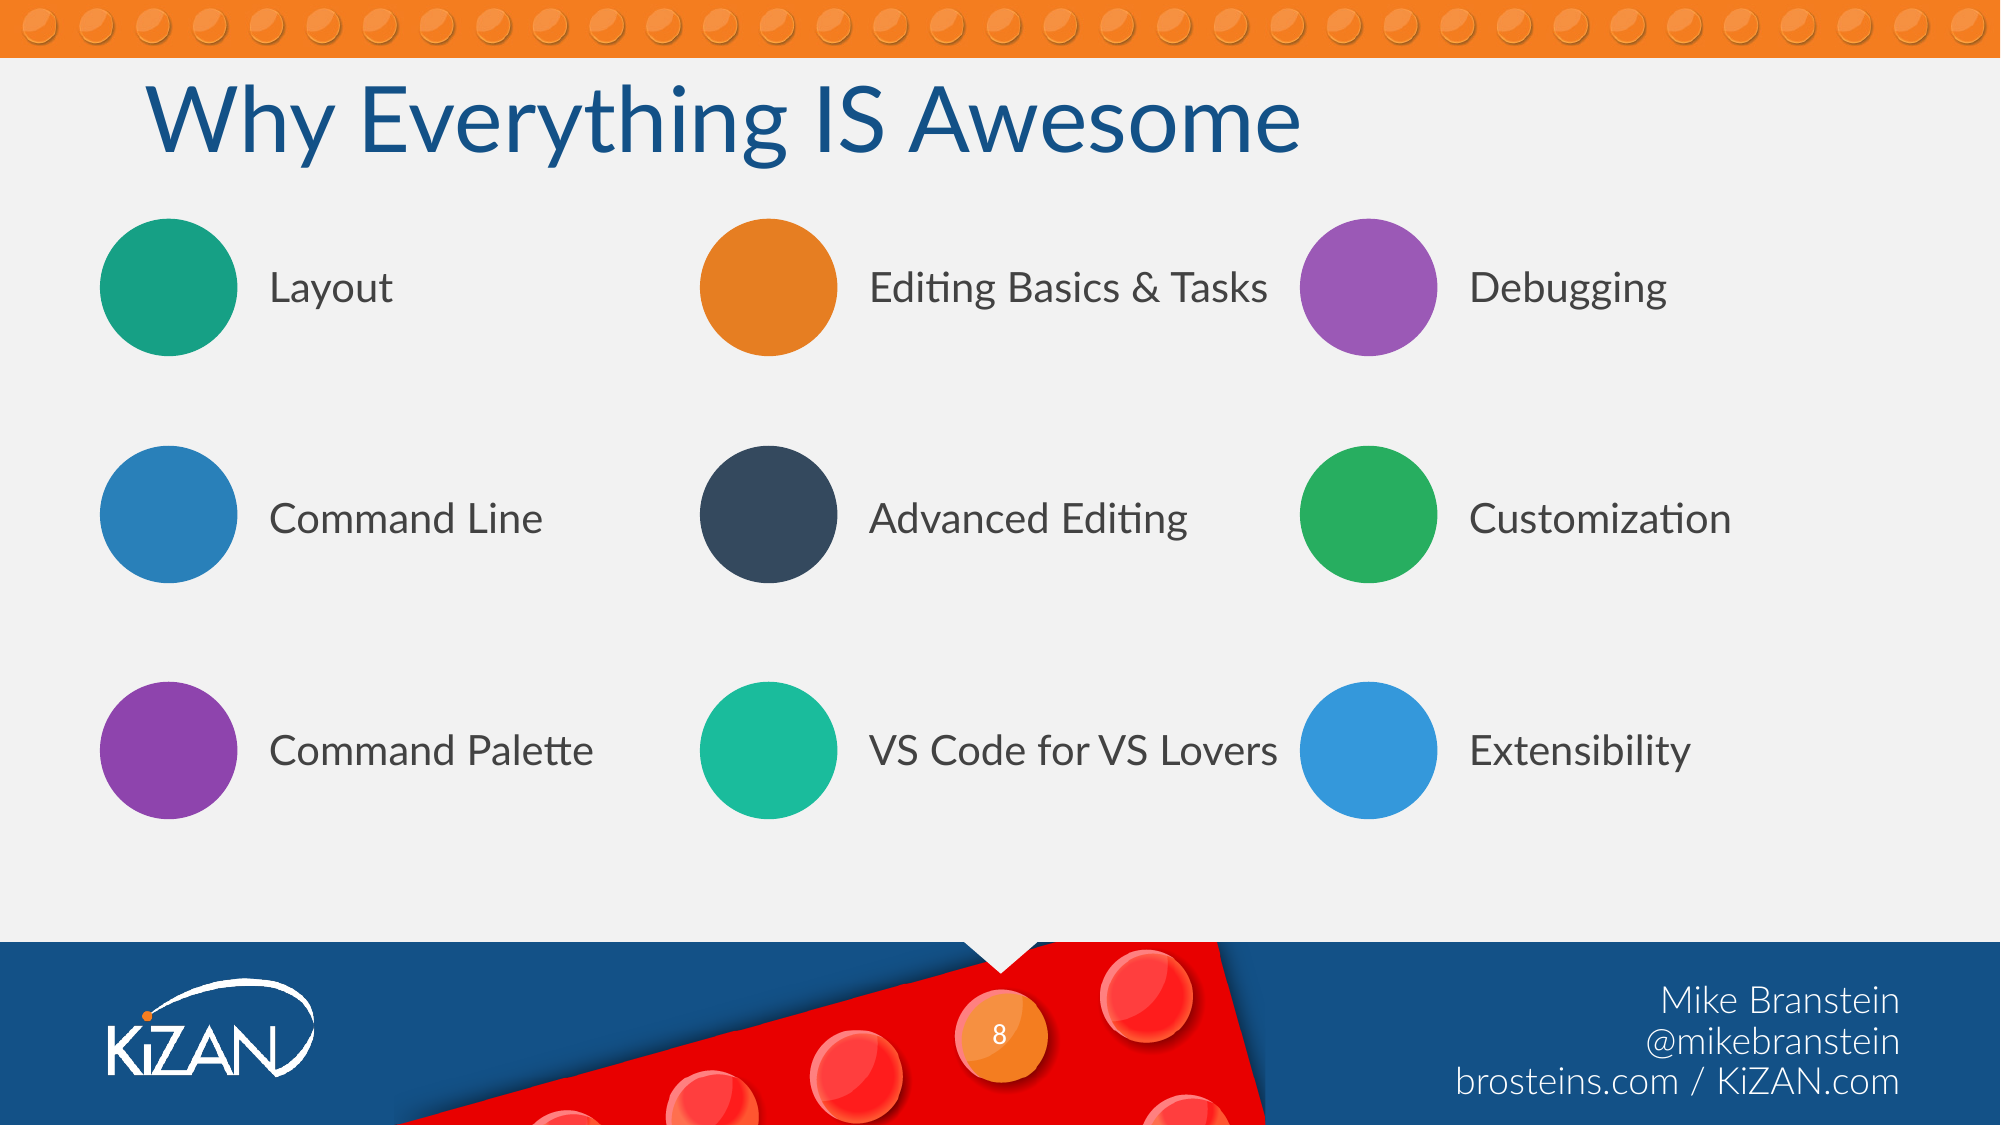

# Why Everything IS Awesome

Layout
Editing Basics & Tasks
Debugging

Command Line
Advanced Editing
Customization

Command Palette
VS Code for VS Lovers
Extensibility
8